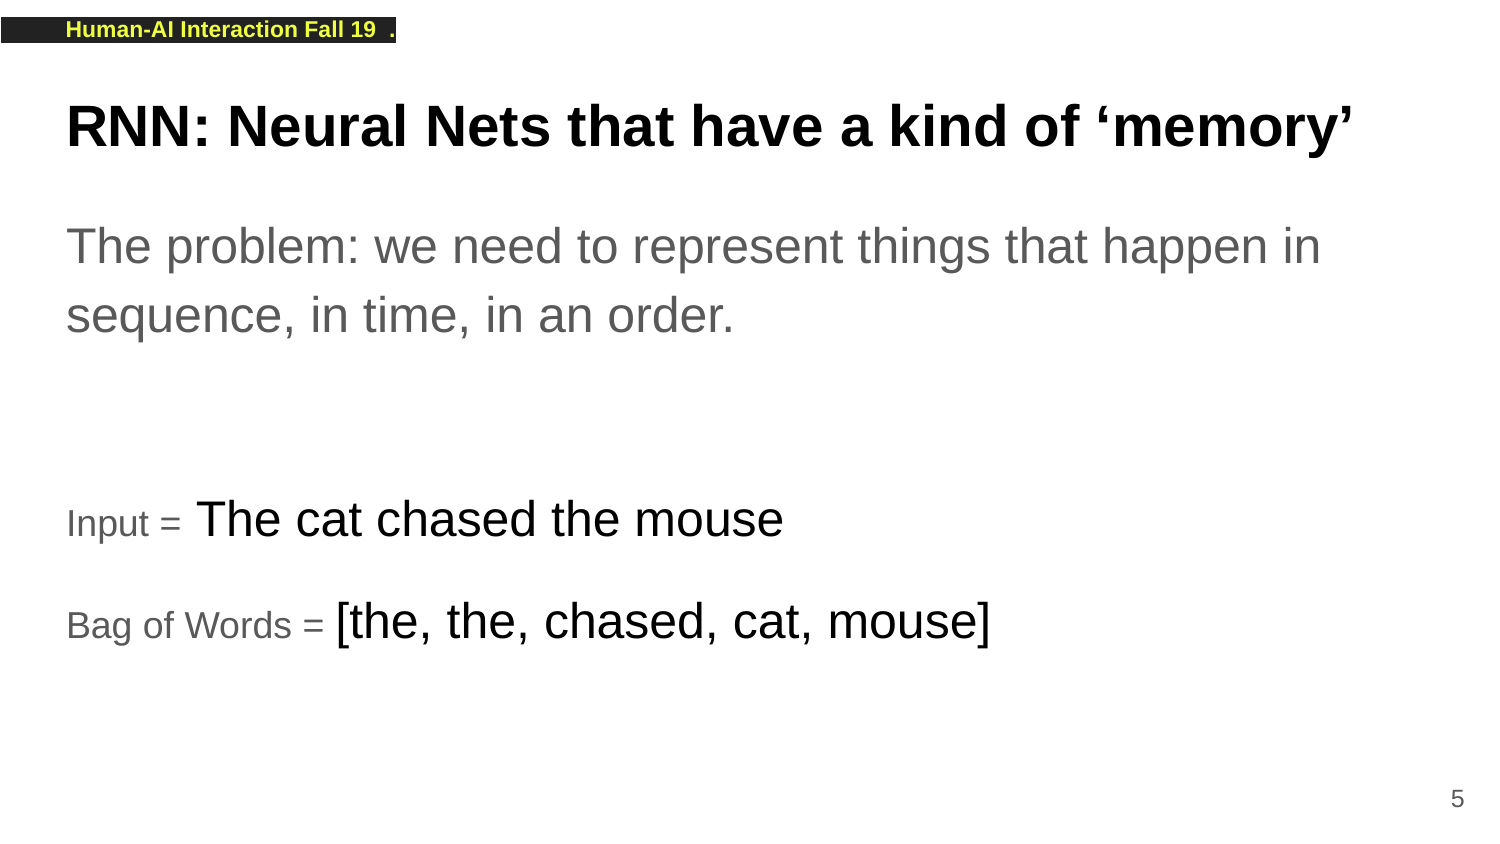

# RNN: Neural Nets that have a kind of ‘memory’
The problem: we need to represent things that happen in sequence, in time, in an order.

Input = The cat chased the mouse
Bag of Words = [the, the, chased, cat, mouse]
5